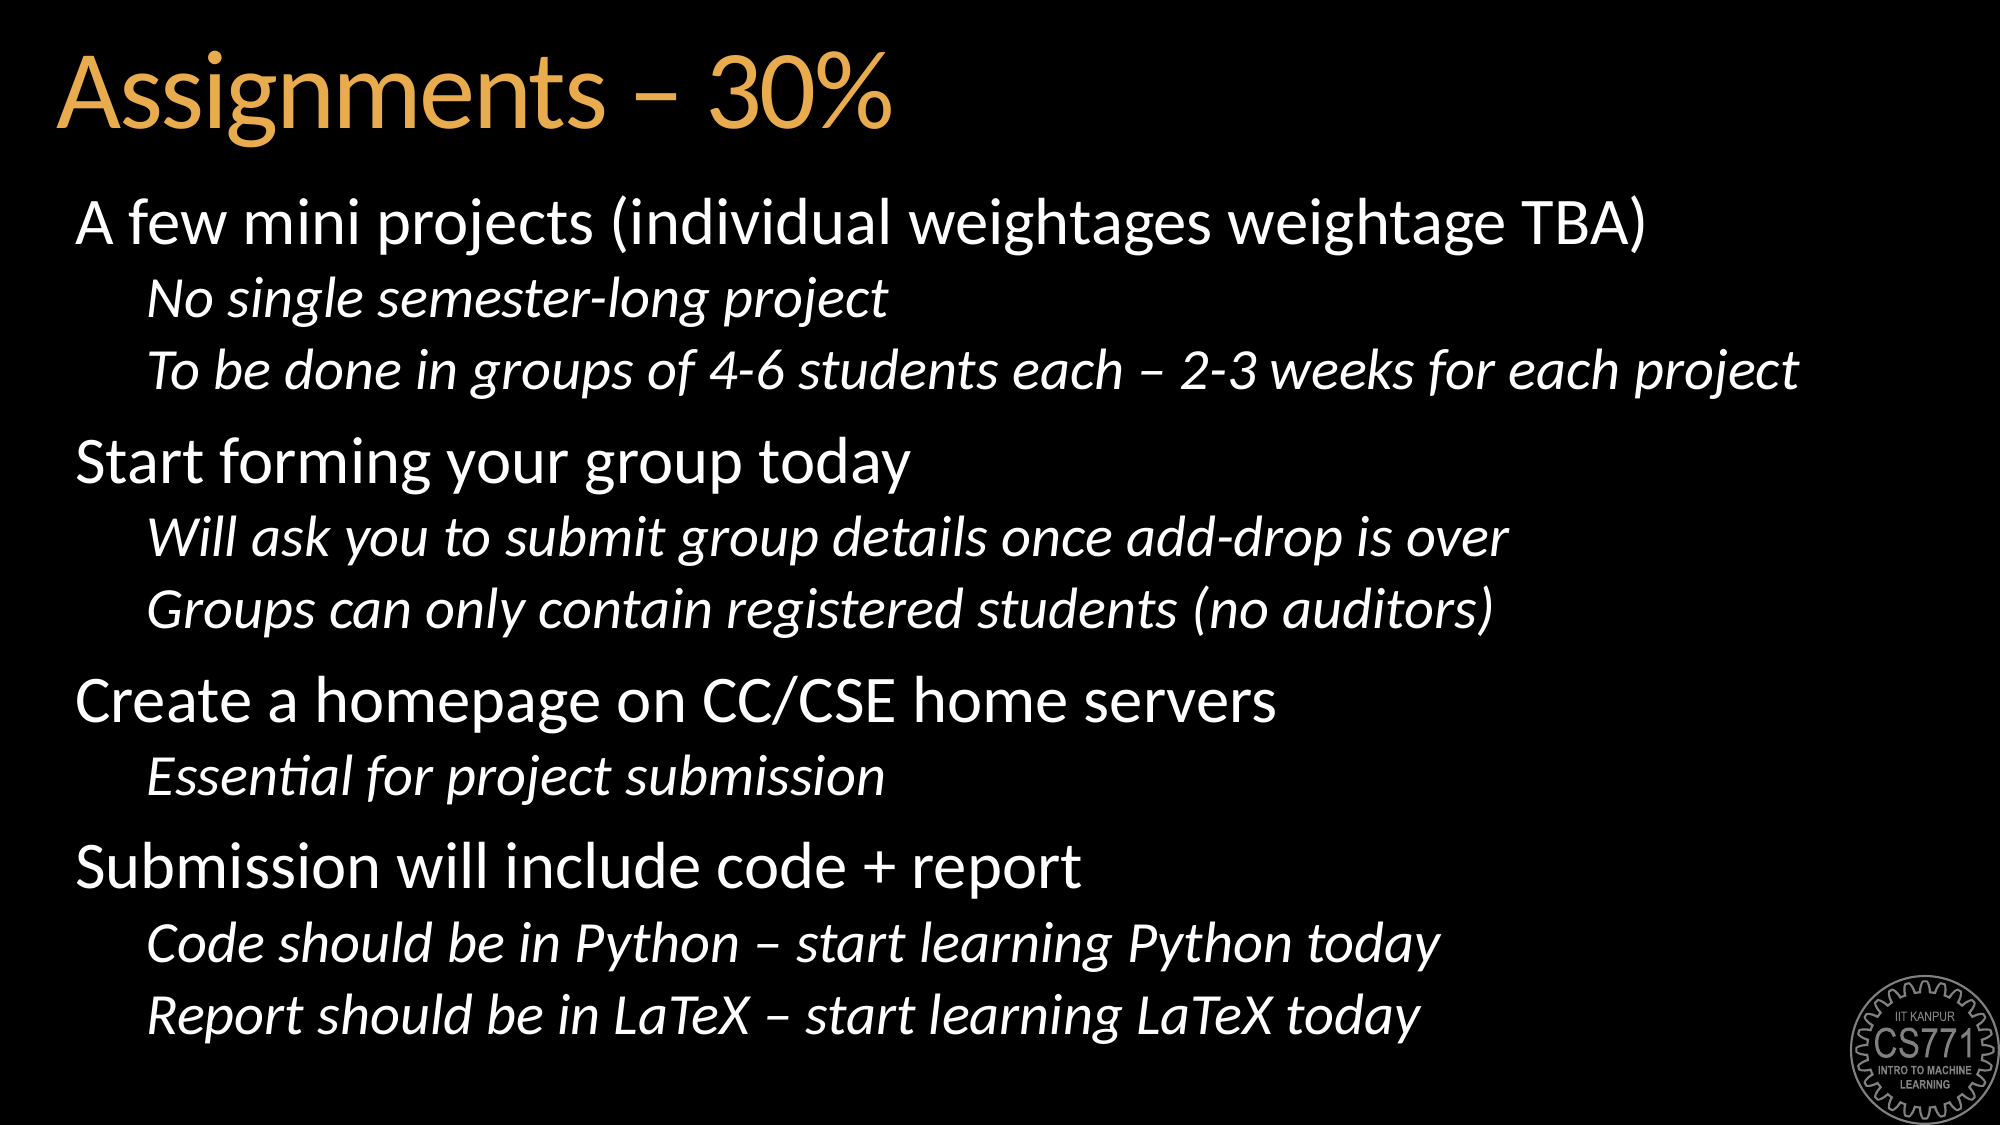

# Assignments – 30%
A few mini projects (individual weightages weightage TBA)
No single semester-long project
To be done in groups of 4-6 students each – 2-3 weeks for each project
Start forming your group today
Will ask you to submit group details once add-drop is over
Groups can only contain registered students (no auditors)
Create a homepage on CC/CSE home servers
Essential for project submission
Submission will include code + report
Code should be in Python – start learning Python today
Report should be in LaTeX – start learning LaTeX today